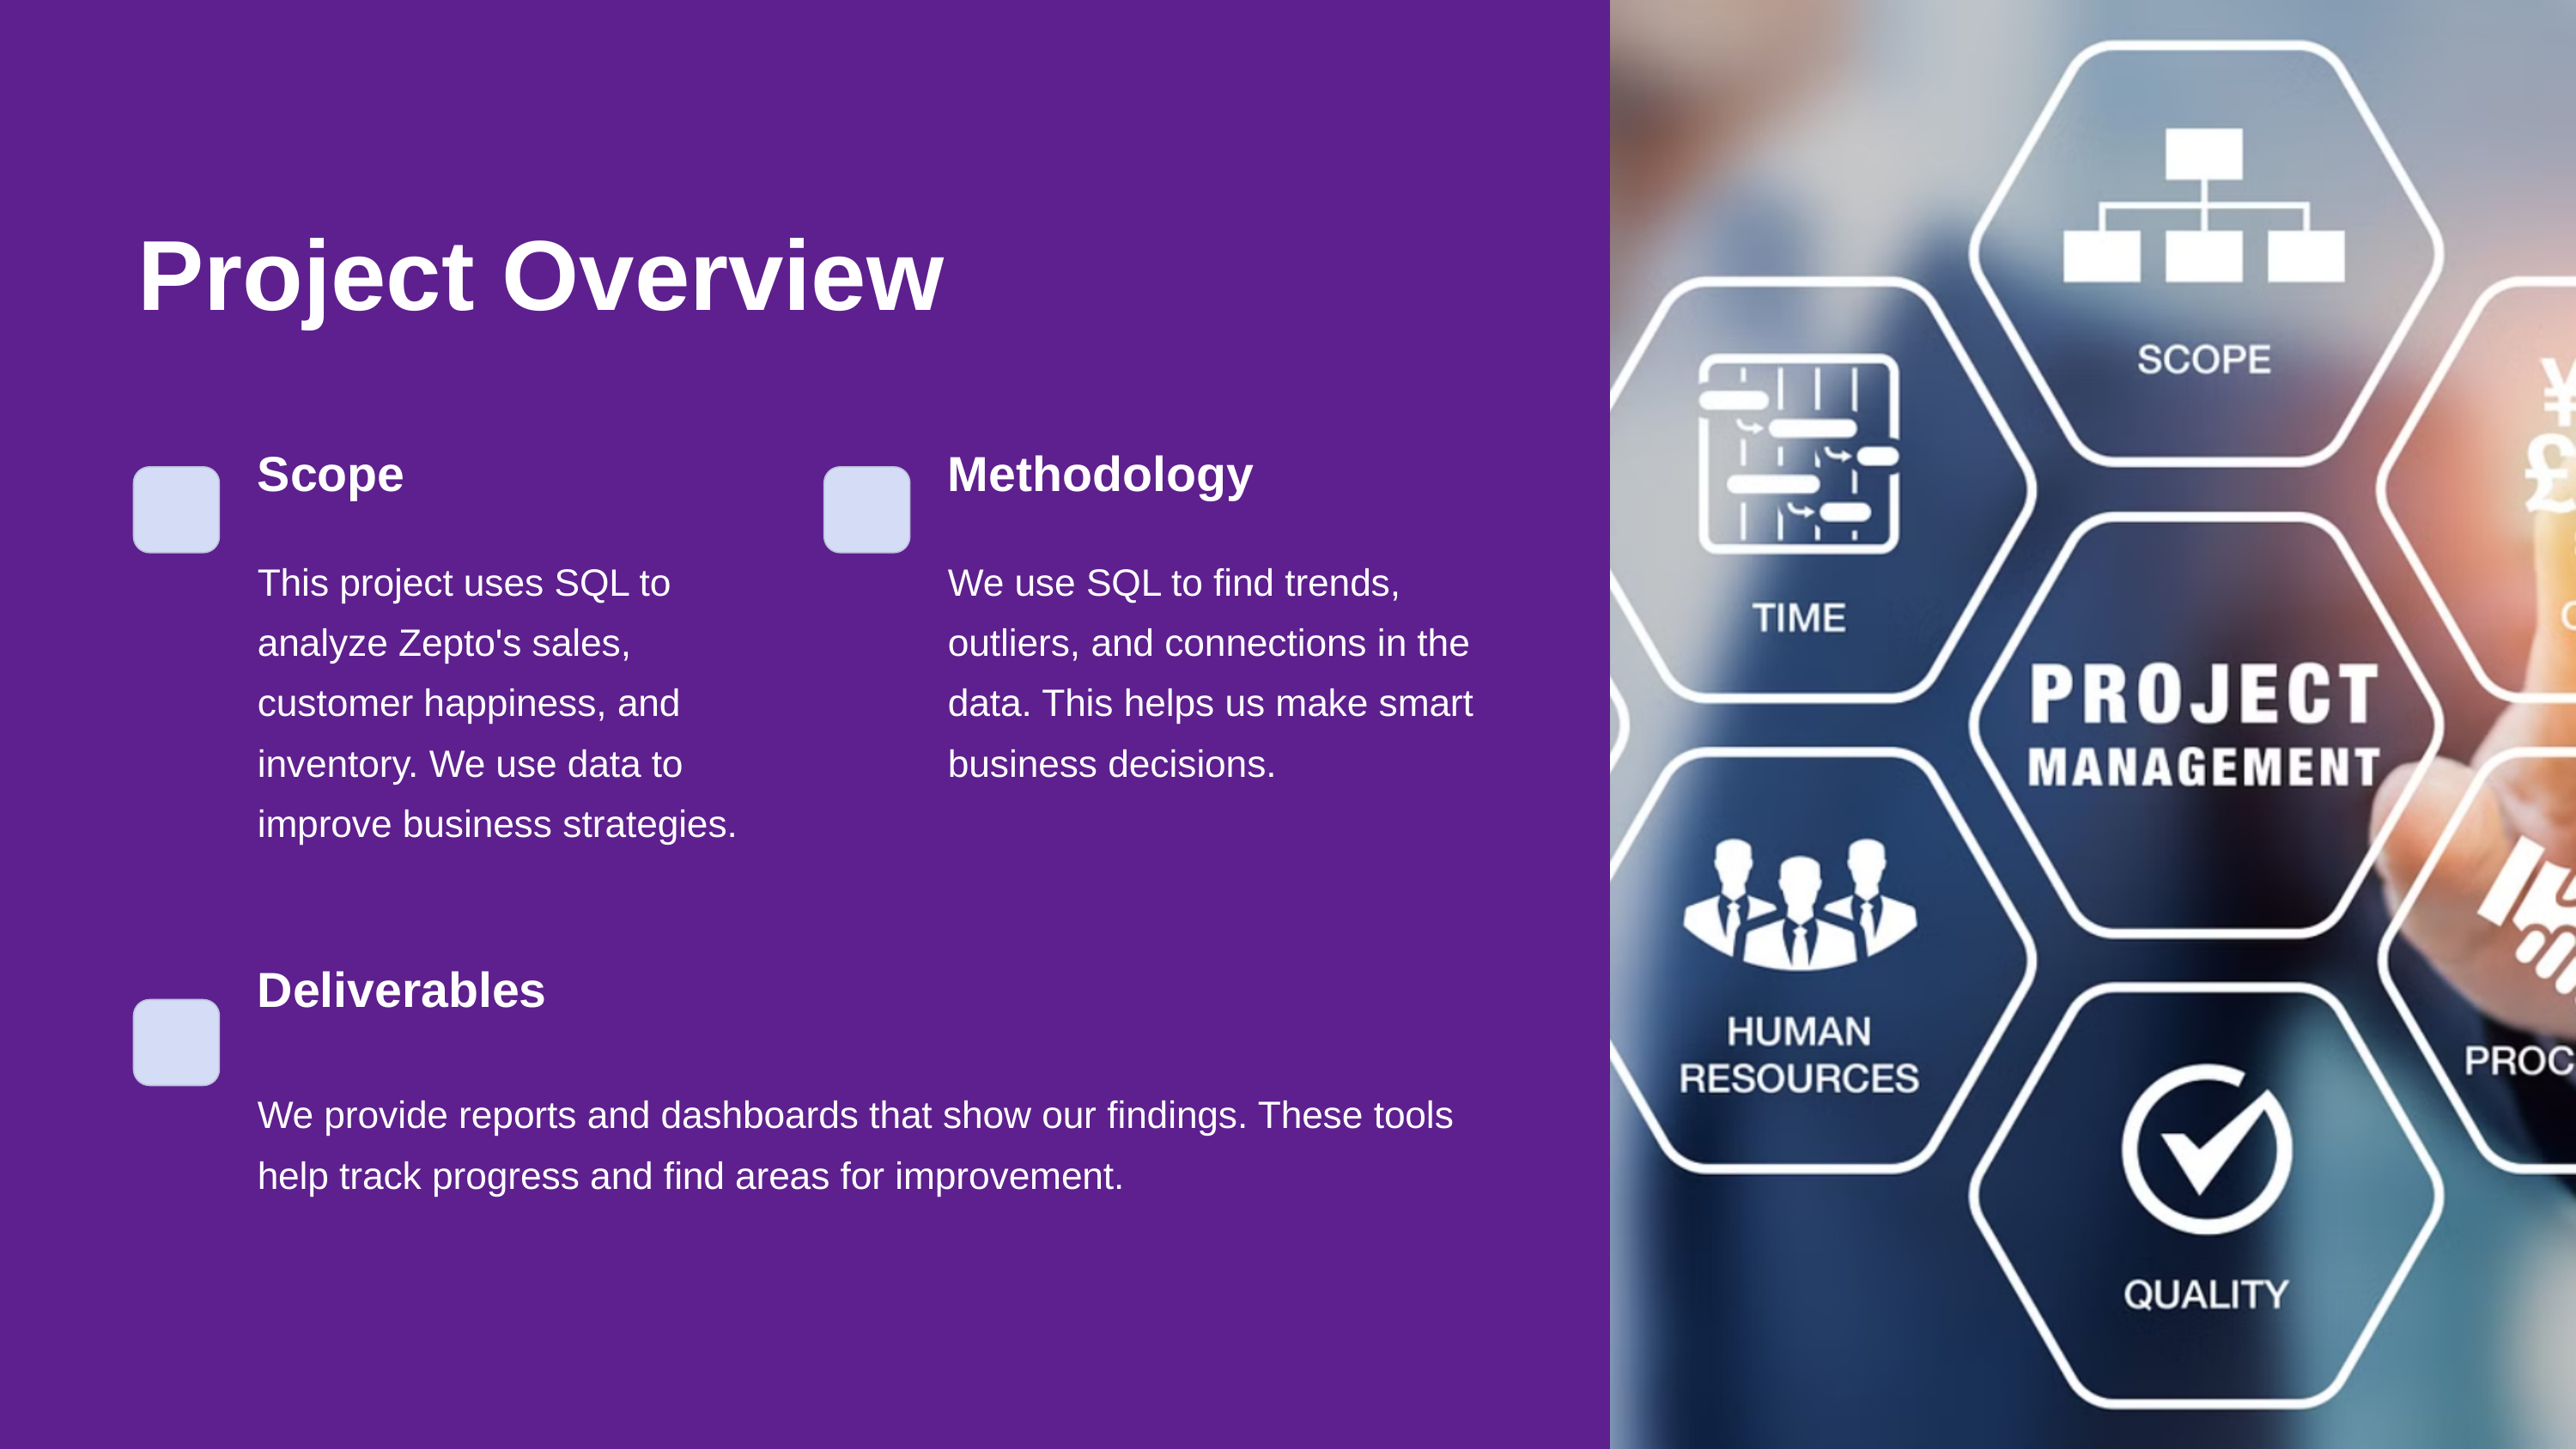

Project Overview

Scope

Methodology

This project uses SQL to analyze Zepto's sales, customer happiness, and inventory. We use data to improve business strategies.

We use SQL to find trends, outliers, and connections in the data. This helps us make smart business decisions.

Deliverables

We provide reports and dashboards that show our findings. These tools help track progress and find areas for improvement.